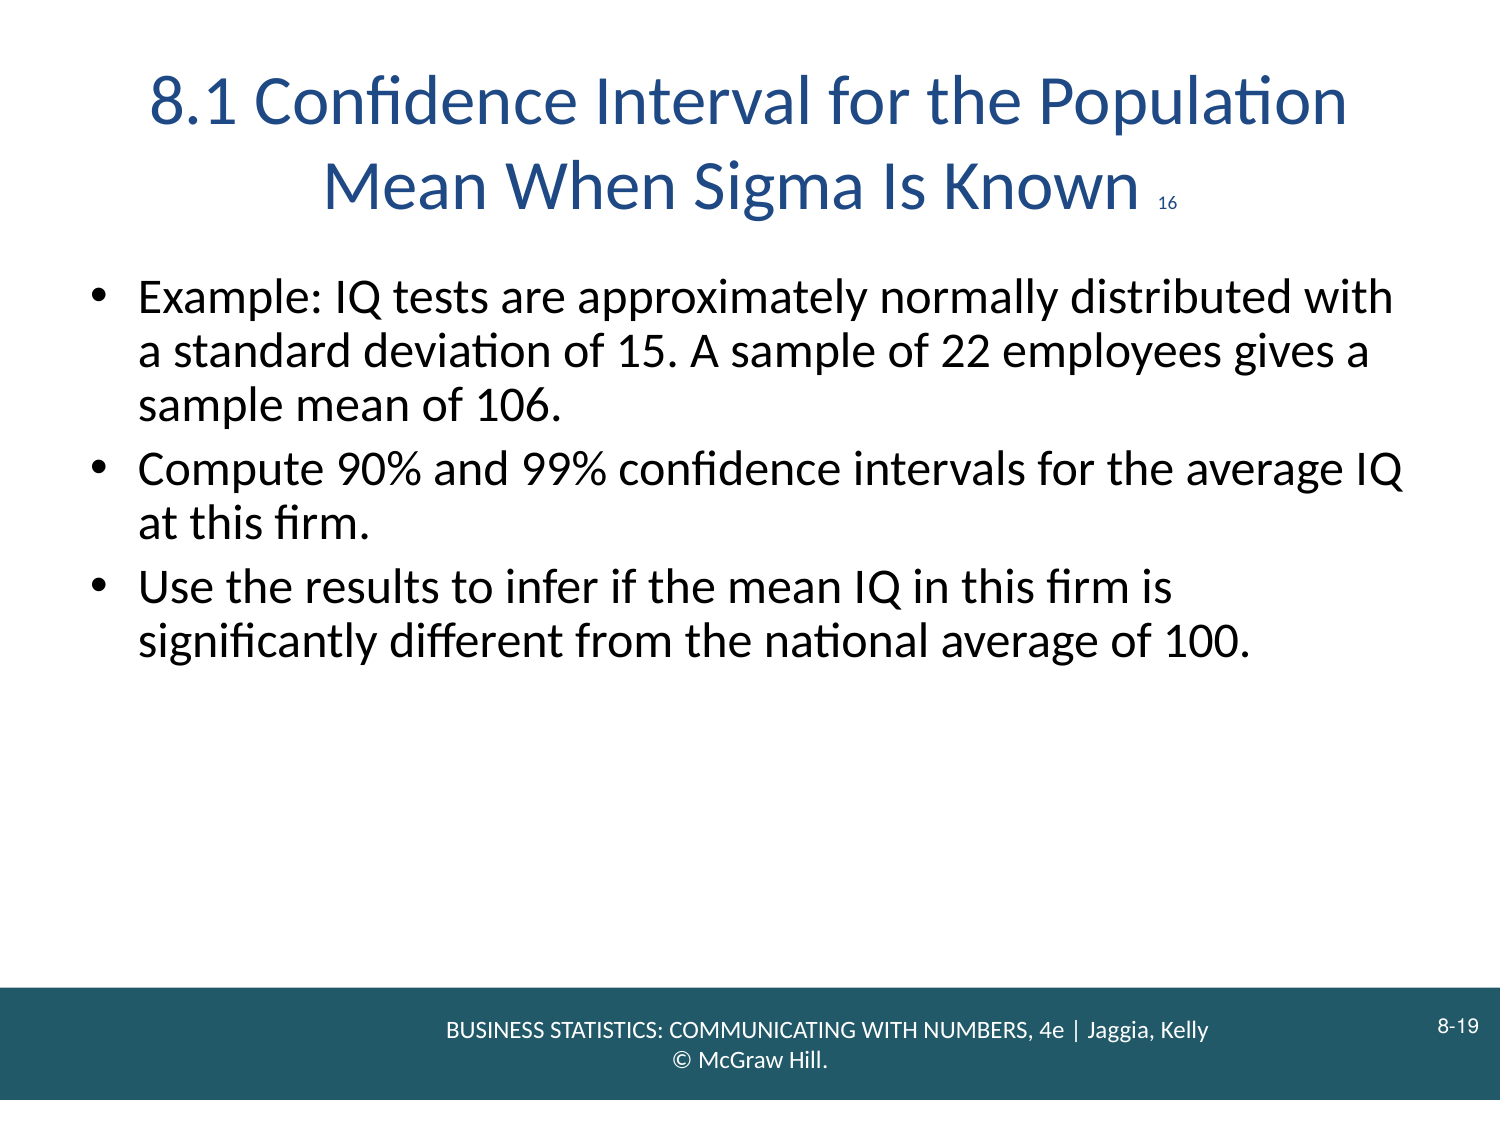

# 8.1 Confidence Interval for the Population Mean When Sigma Is Known 16
Example: I Q tests are approximately normally distributed with a standard deviation of 15. A sample of 22 employees gives a sample mean of 106.
Compute 90% and 99% confidence intervals for the average I Q at this firm.
Use the results to infer if the mean I Q in this firm is significantly different from the national average of 100.